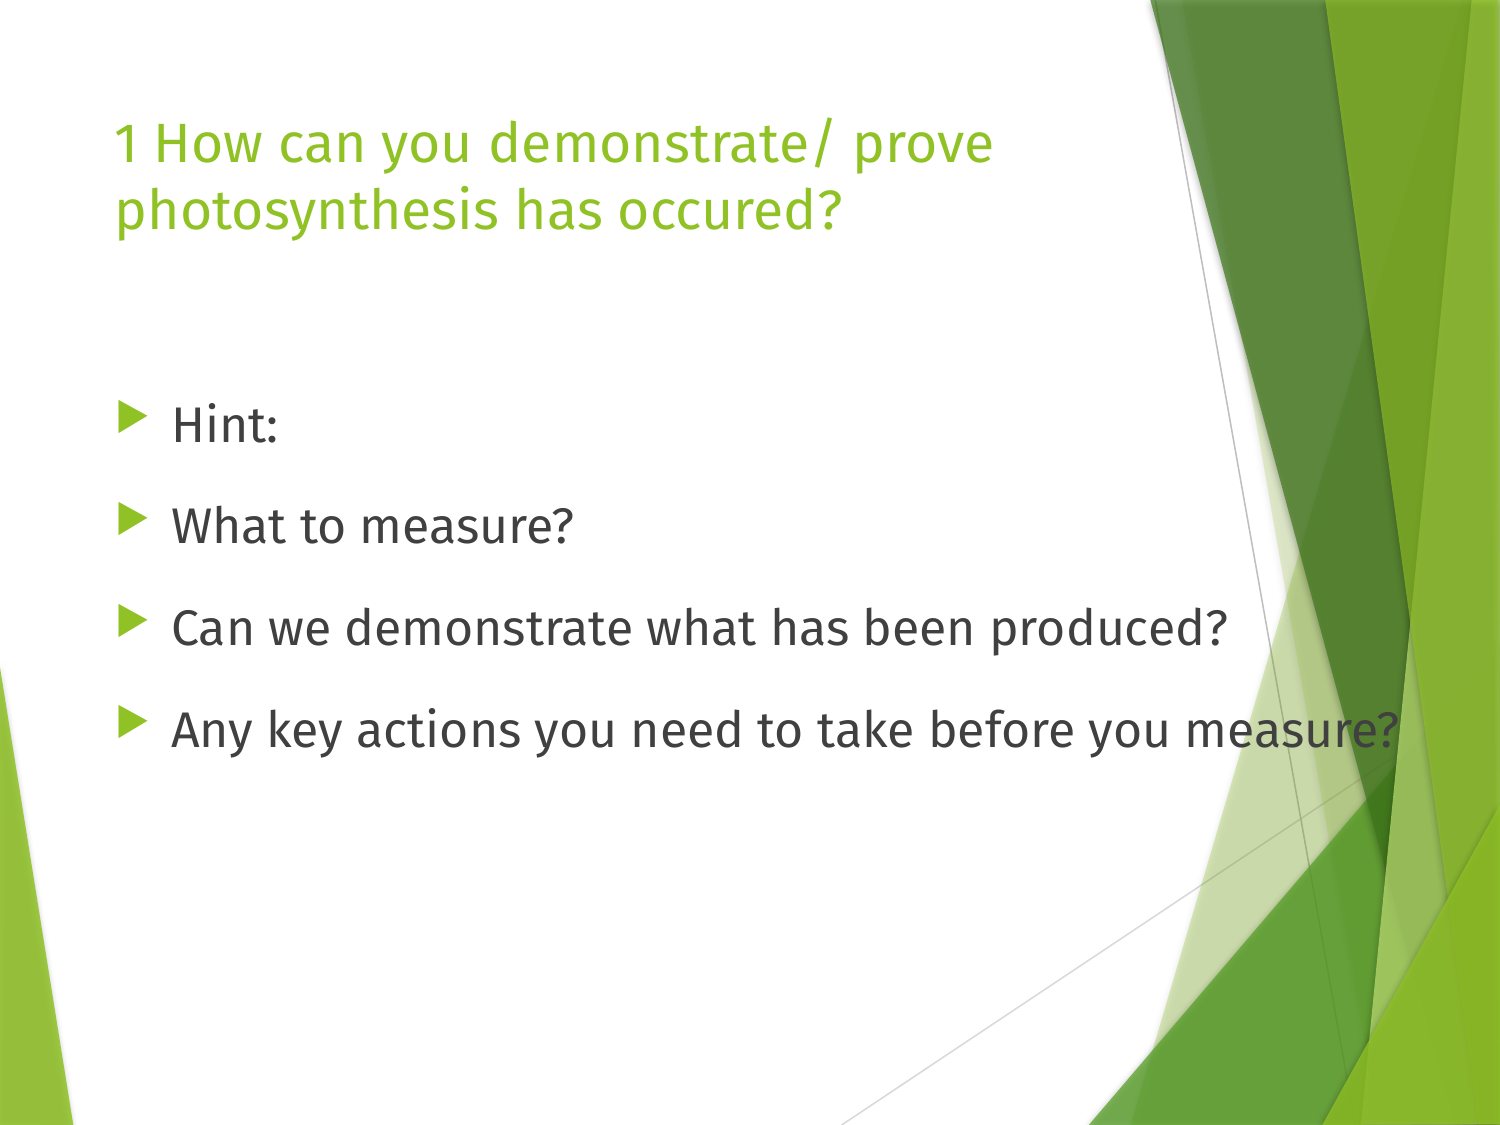

# 1 How can you demonstrate/ prove photosynthesis has occured?
Hint:
What to measure?
Can we demonstrate what has been produced?
Any key actions you need to take before you measure?